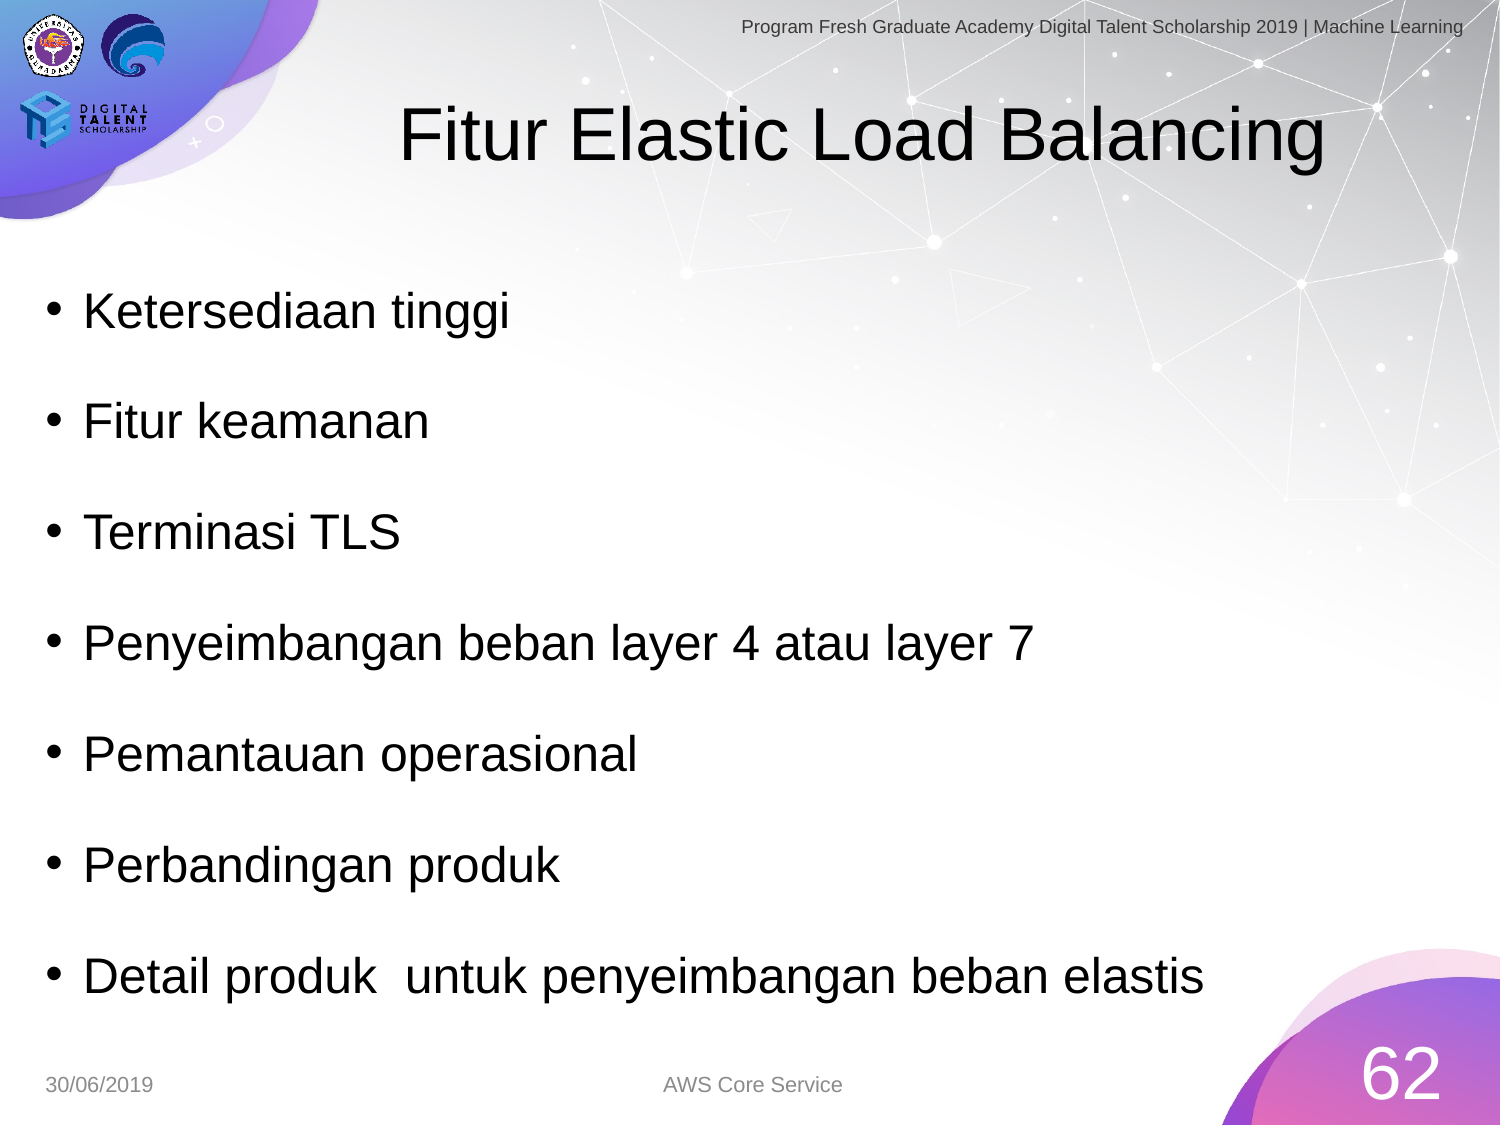

# Fitur Elastic Load Balancing
Ketersediaan tinggi
Fitur keamanan
Terminasi TLS
Penyeimbangan beban layer 4 atau layer 7
Pemantauan operasional
Perbandingan produk
Detail produk  untuk penyeimbangan beban elastis
62
AWS Core Service
30/06/2019